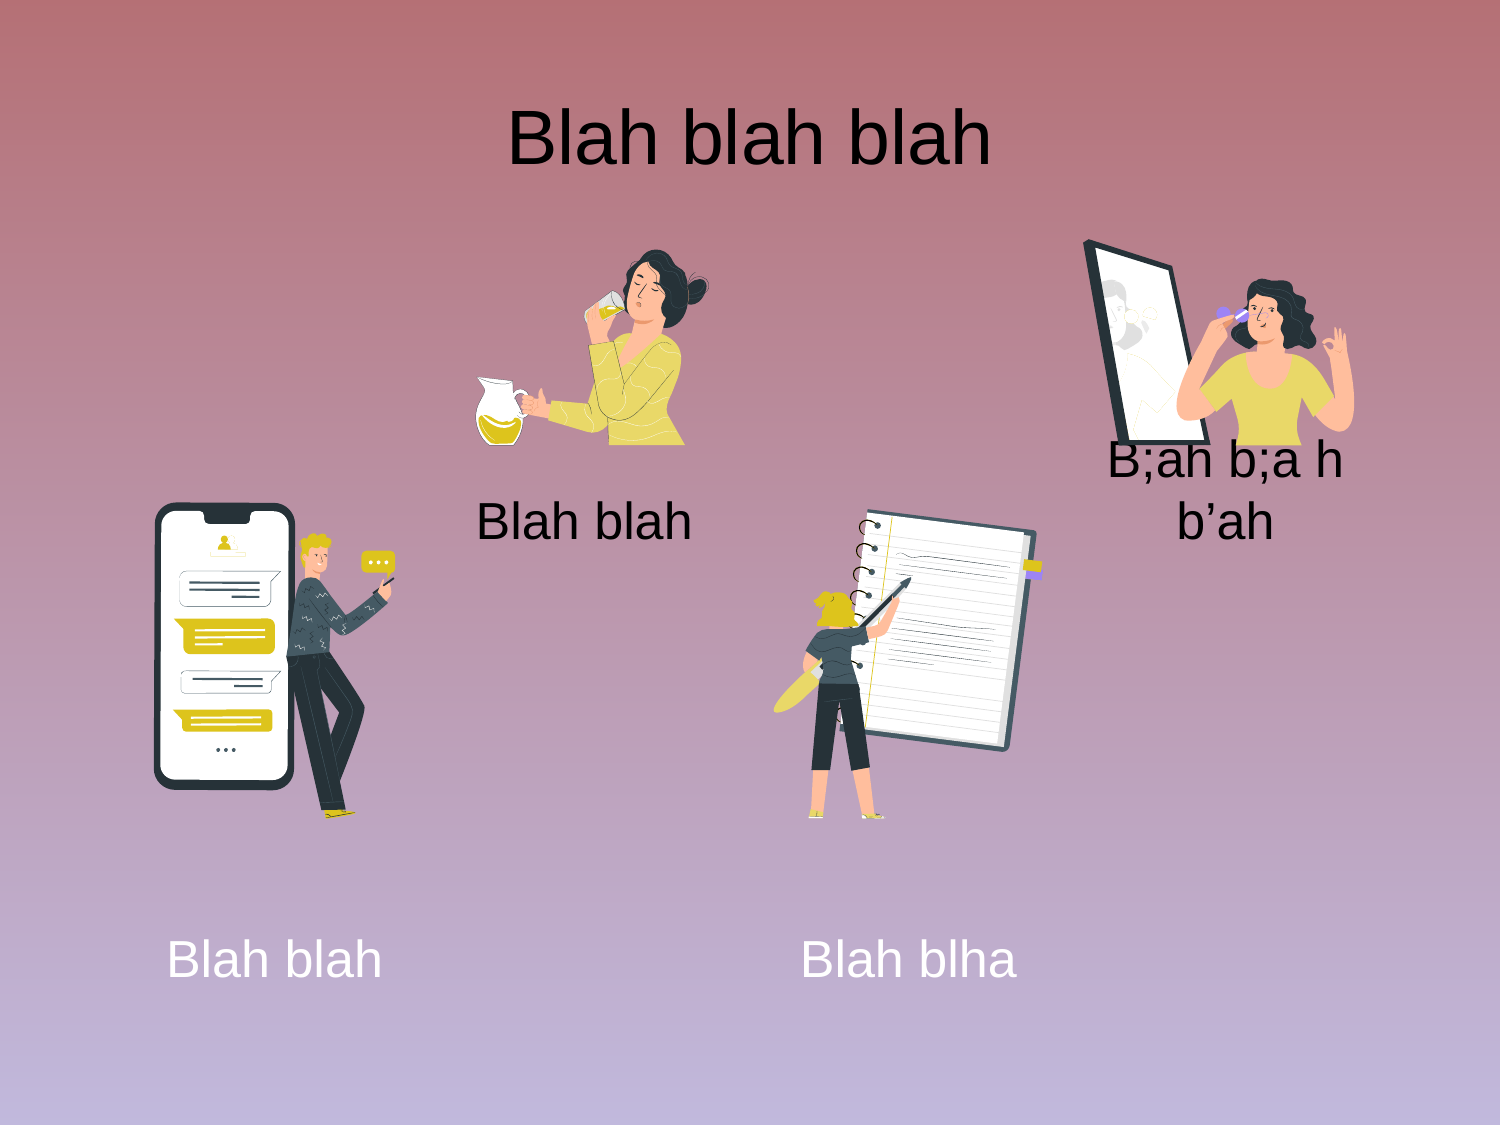

# Blah blah blah

Blah blah
B;ah b;a h b’ah

Blah blah
Blah blha